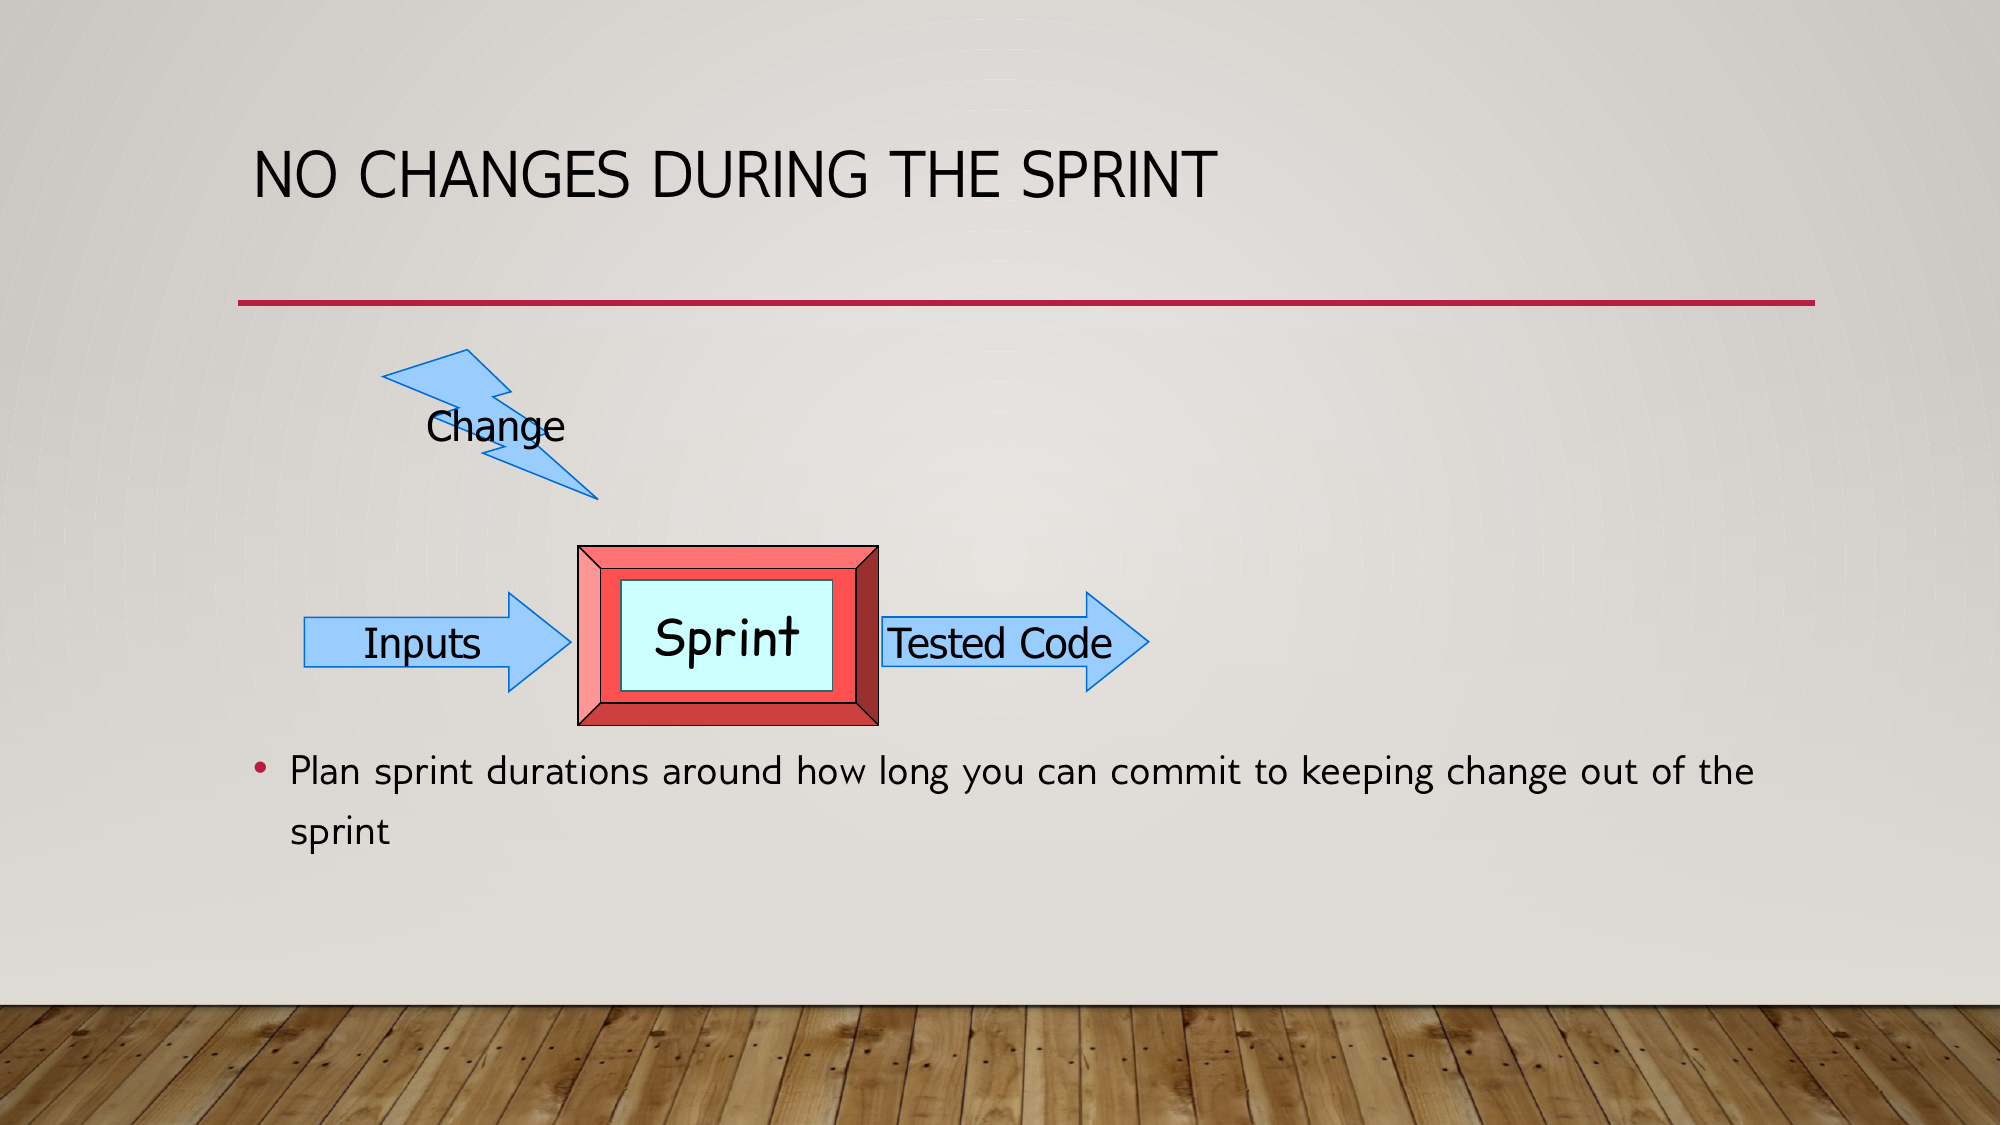

# No changes during the sprint

Plan sprint durations around how long you can commit to keeping change out of the sprint

Change

Sprint
Tested Code
Inputs